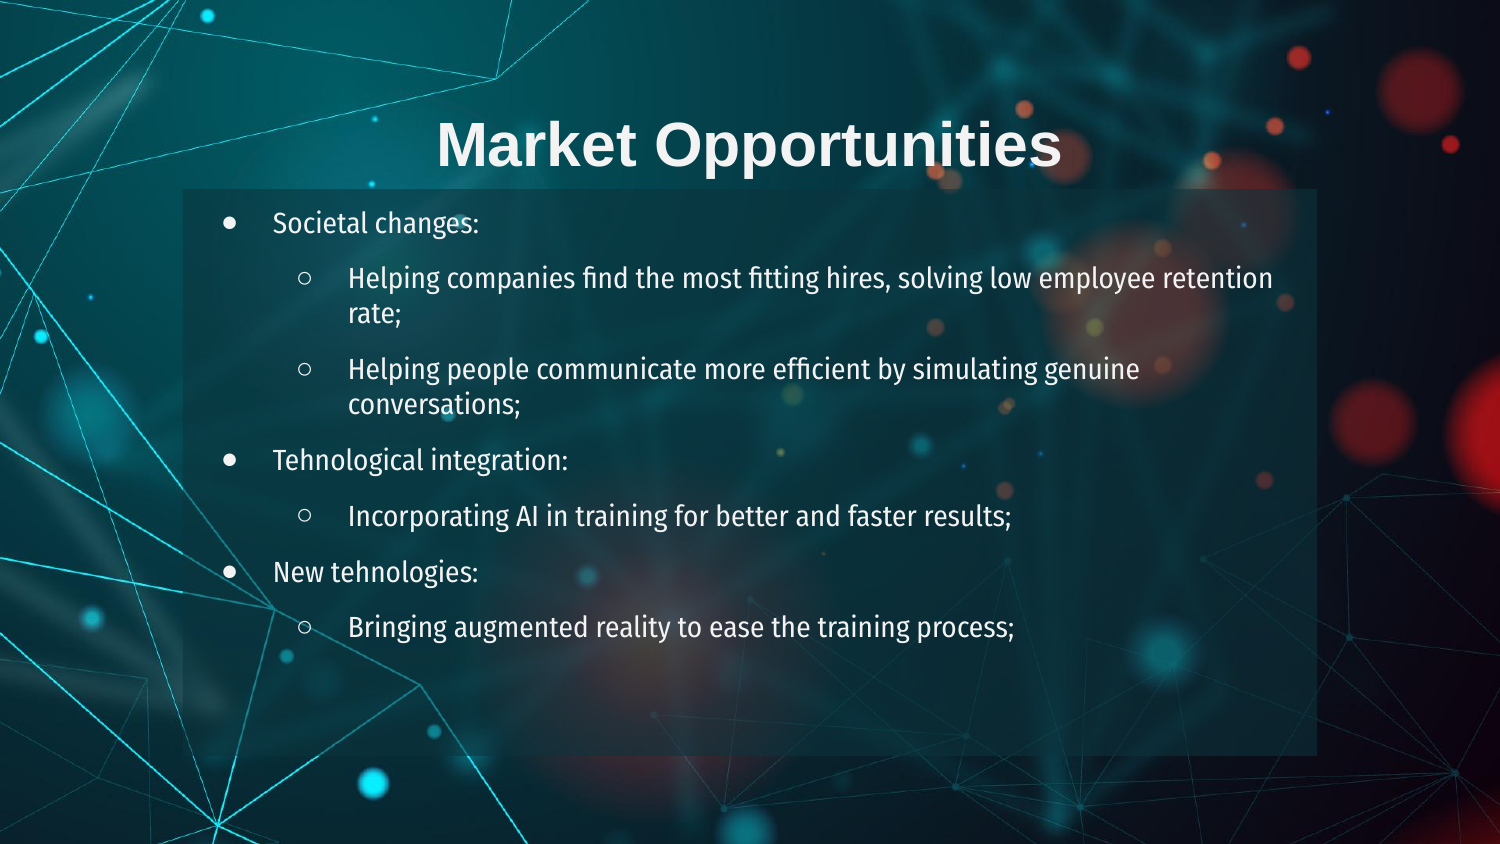

# Market Opportunities
Societal changes:
Helping companies find the most fitting hires, solving low employee retention rate;
Helping people communicate more efficient by simulating genuine conversations;
Tehnological integration:
Incorporating AI in training for better and faster results;
New tehnologies:
Bringing augmented reality to ease the training process;